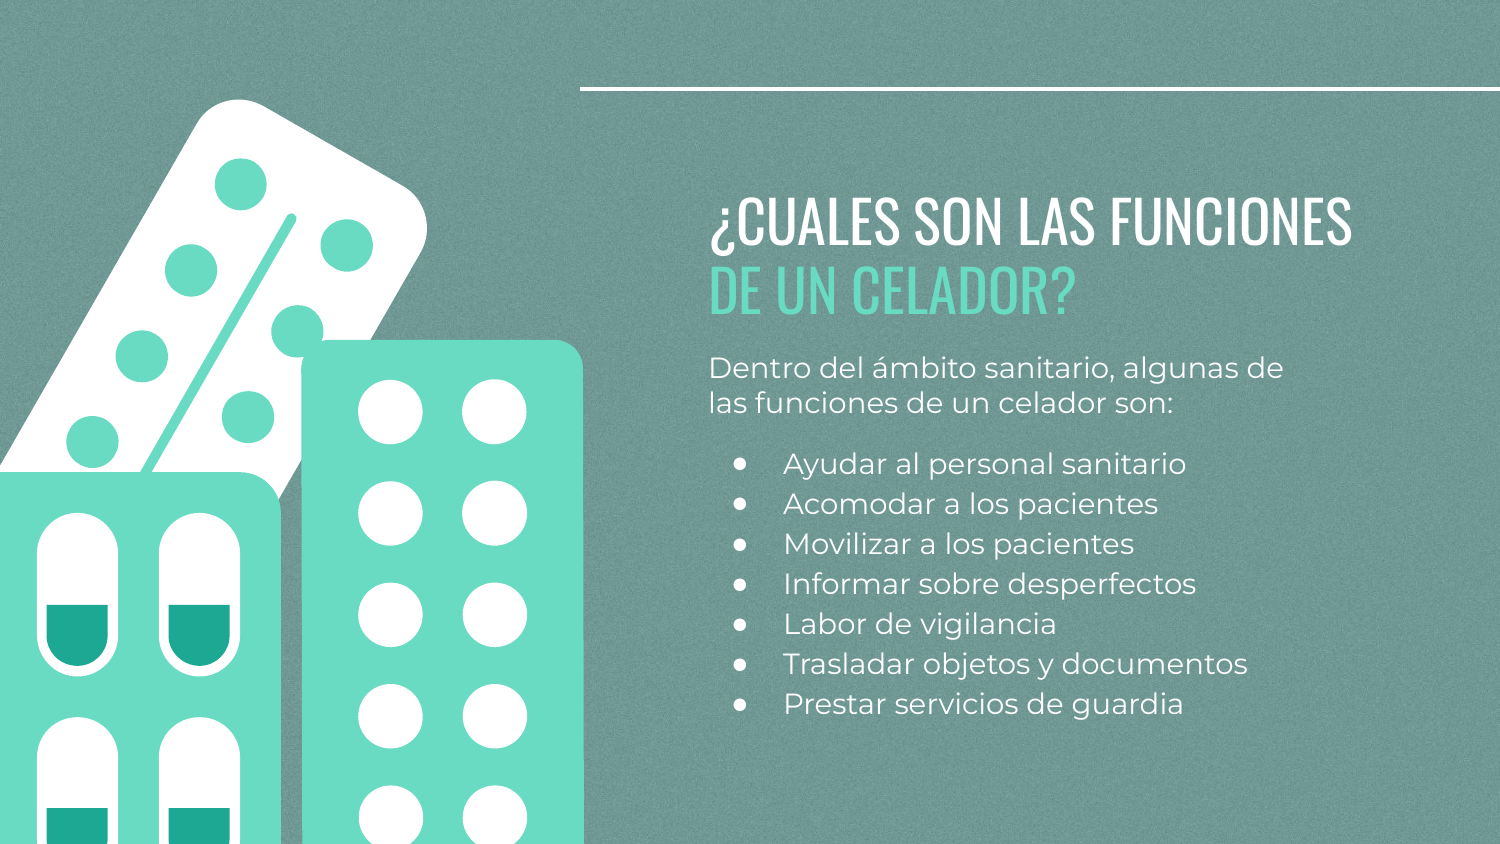

# ¿CUALES SON LAS FUNCIONES DE UN CELADOR?
Dentro del ámbito sanitario, algunas de las funciones de un celador son:
Ayudar al personal sanitario
Acomodar a los pacientes
Movilizar a los pacientes
Informar sobre desperfectos
Labor de vigilancia
Trasladar objetos y documentos
Prestar servicios de guardia